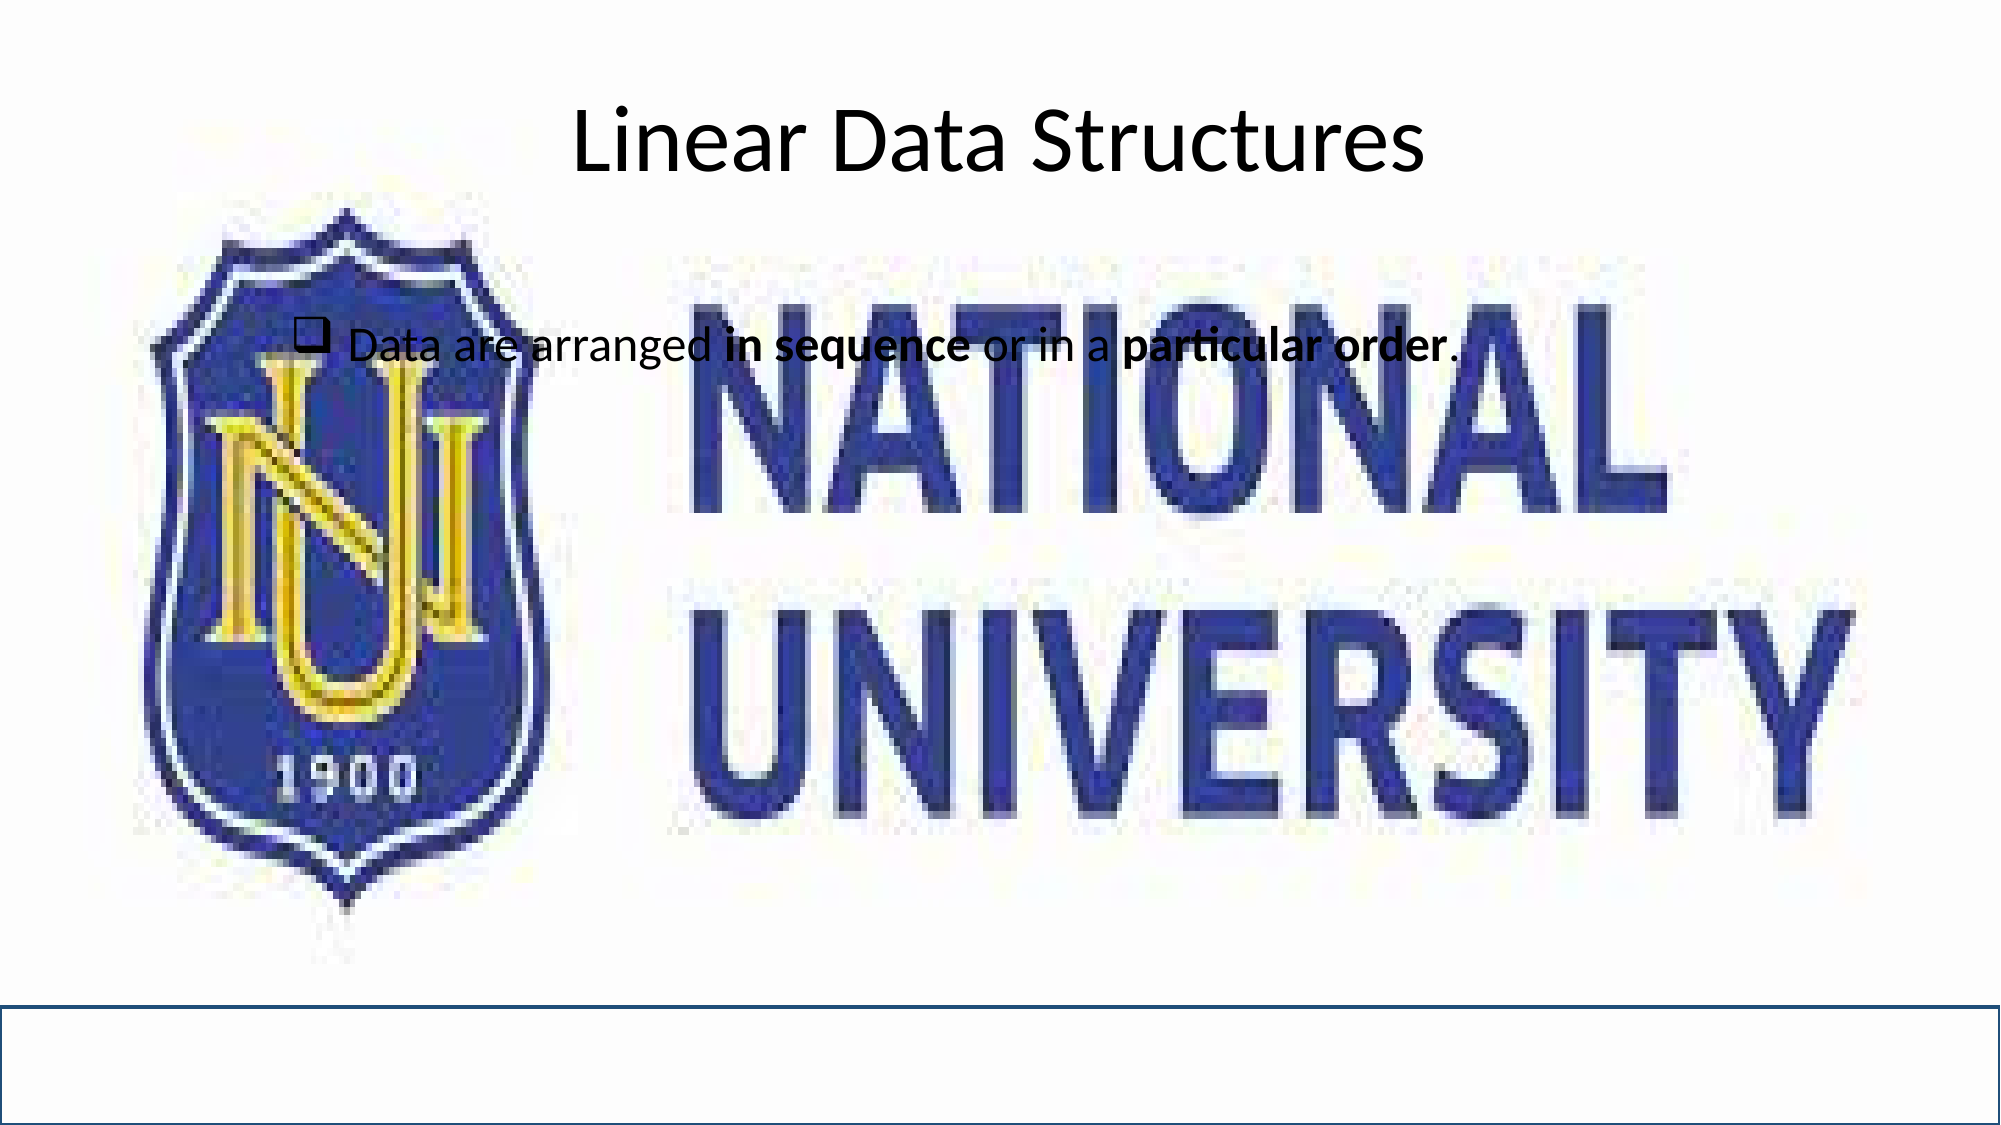

# Linear Data Structures

Data are arranged in sequence or in a particular order.